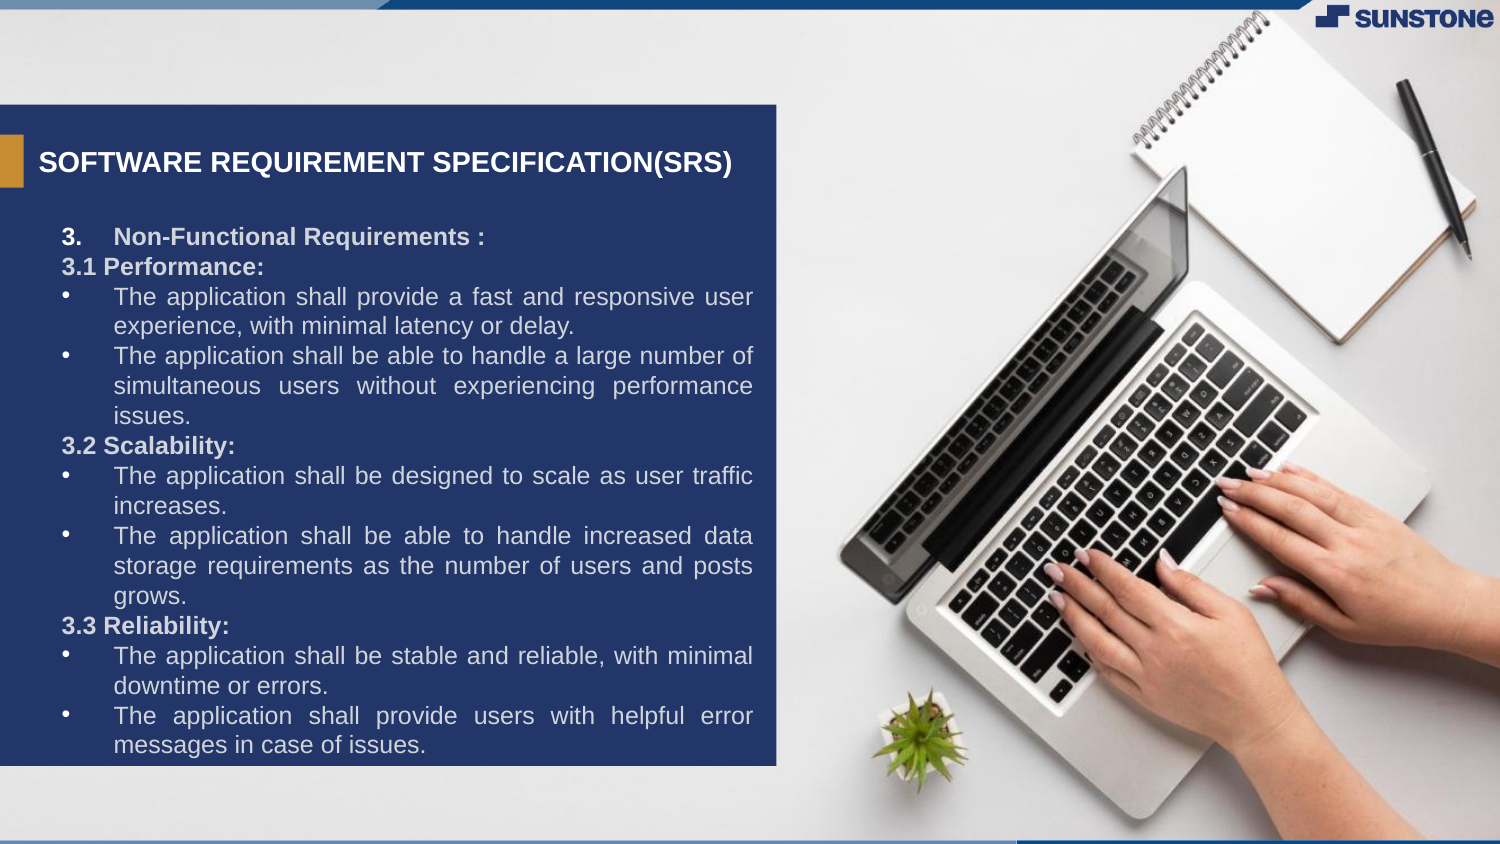

# SOFTWARE REQUIREMENT SPECIFICATION(SRS)
Non-Functional Requirements :
3.1 Performance:
The application shall provide a fast and responsive user experience, with minimal latency or delay.
The application shall be able to handle a large number of simultaneous users without experiencing performance issues.
3.2 Scalability:
The application shall be designed to scale as user traffic increases.
The application shall be able to handle increased data storage requirements as the number of users and posts grows.
3.3 Reliability:
The application shall be stable and reliable, with minimal downtime or errors.
The application shall provide users with helpful error messages in case of issues.